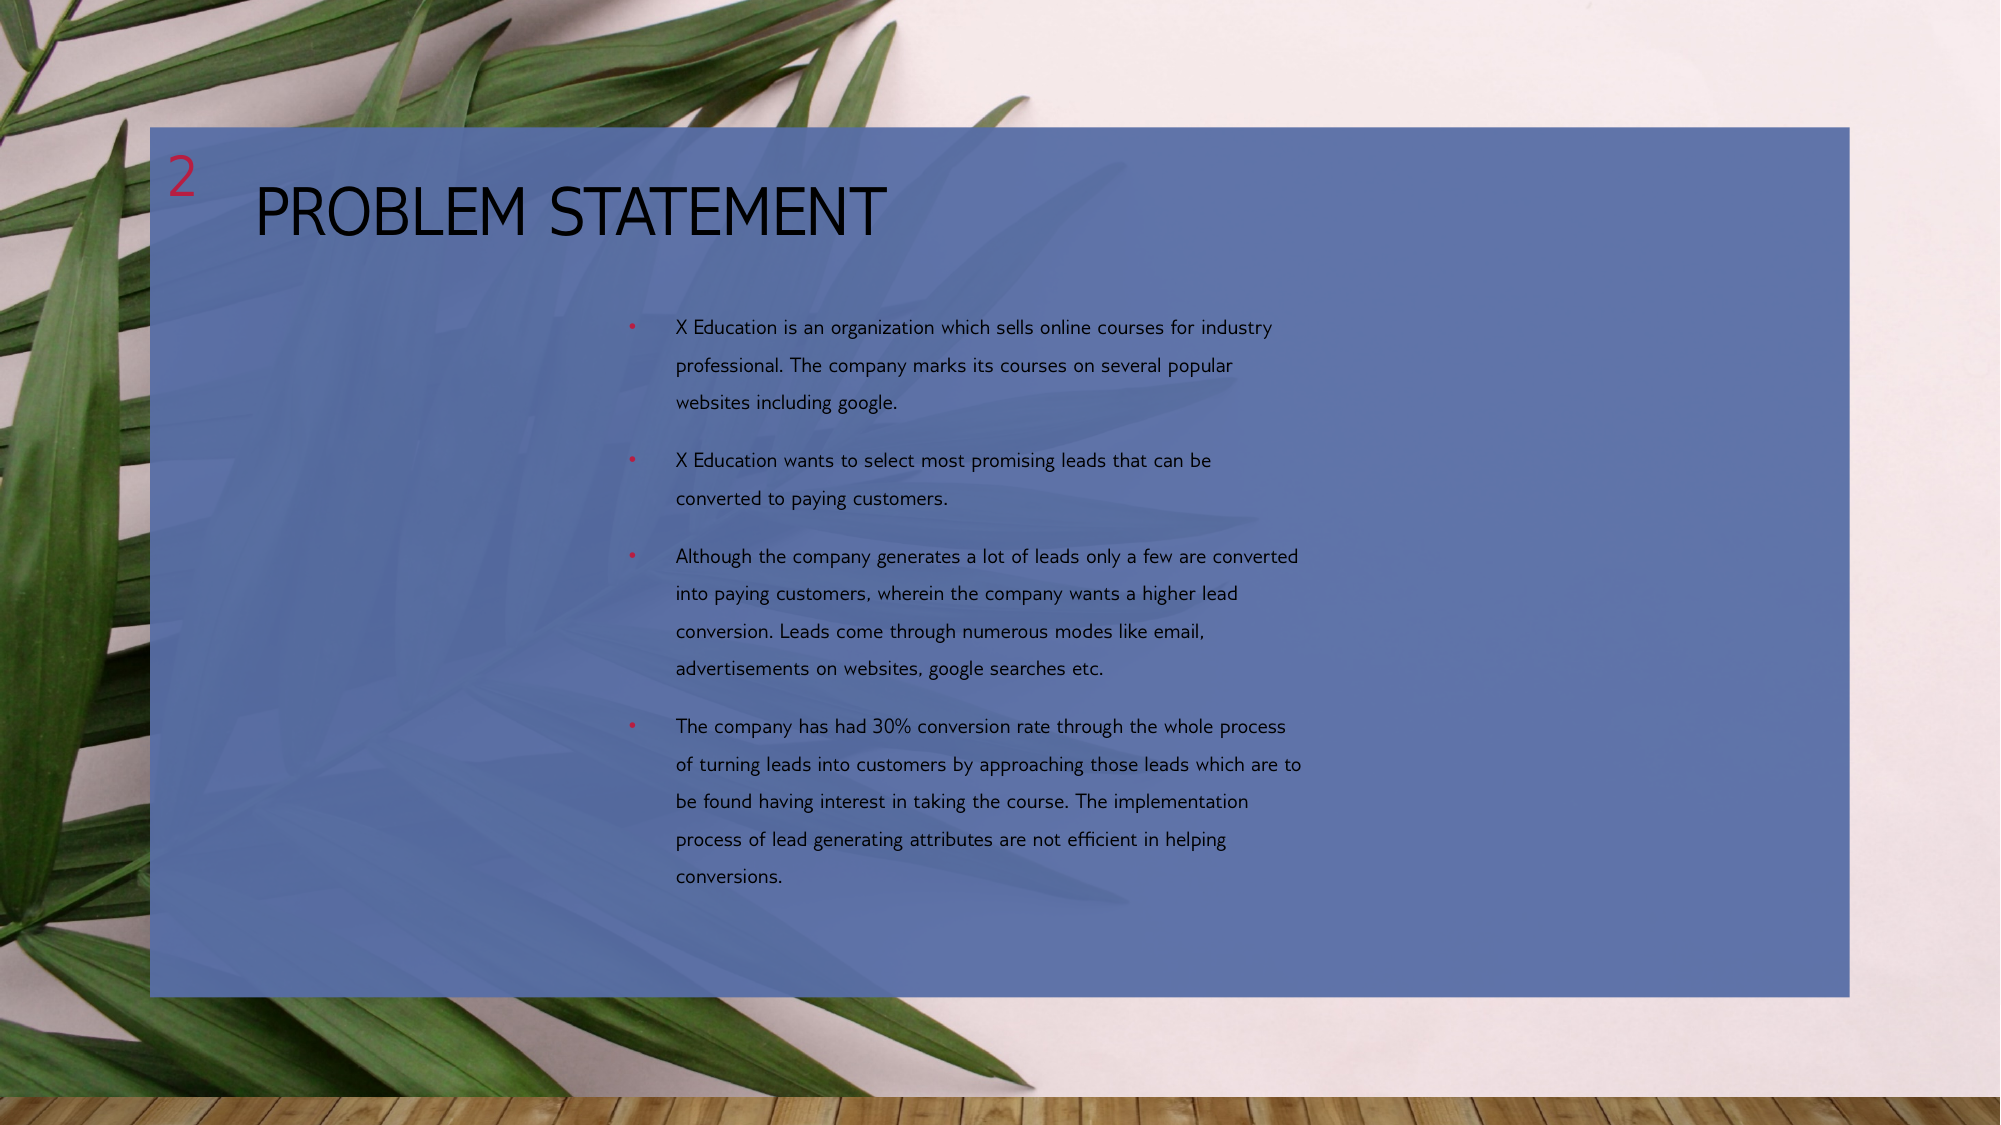

2
# Problem statement
X Education is an organization which sells online courses for industry professional. The company marks its courses on several popular websites including google.
X Education wants to select most promising leads that can be converted to paying customers.
Although the company generates a lot of leads only a few are converted into paying customers, wherein the company wants a higher lead conversion. Leads come through numerous modes like email, advertisements on websites, google searches etc.
The company has had 30% conversion rate through the whole process of turning leads into customers by approaching those leads which are to be found having interest in taking the course. The implementation process of lead generating attributes are not efficient in helping conversions.